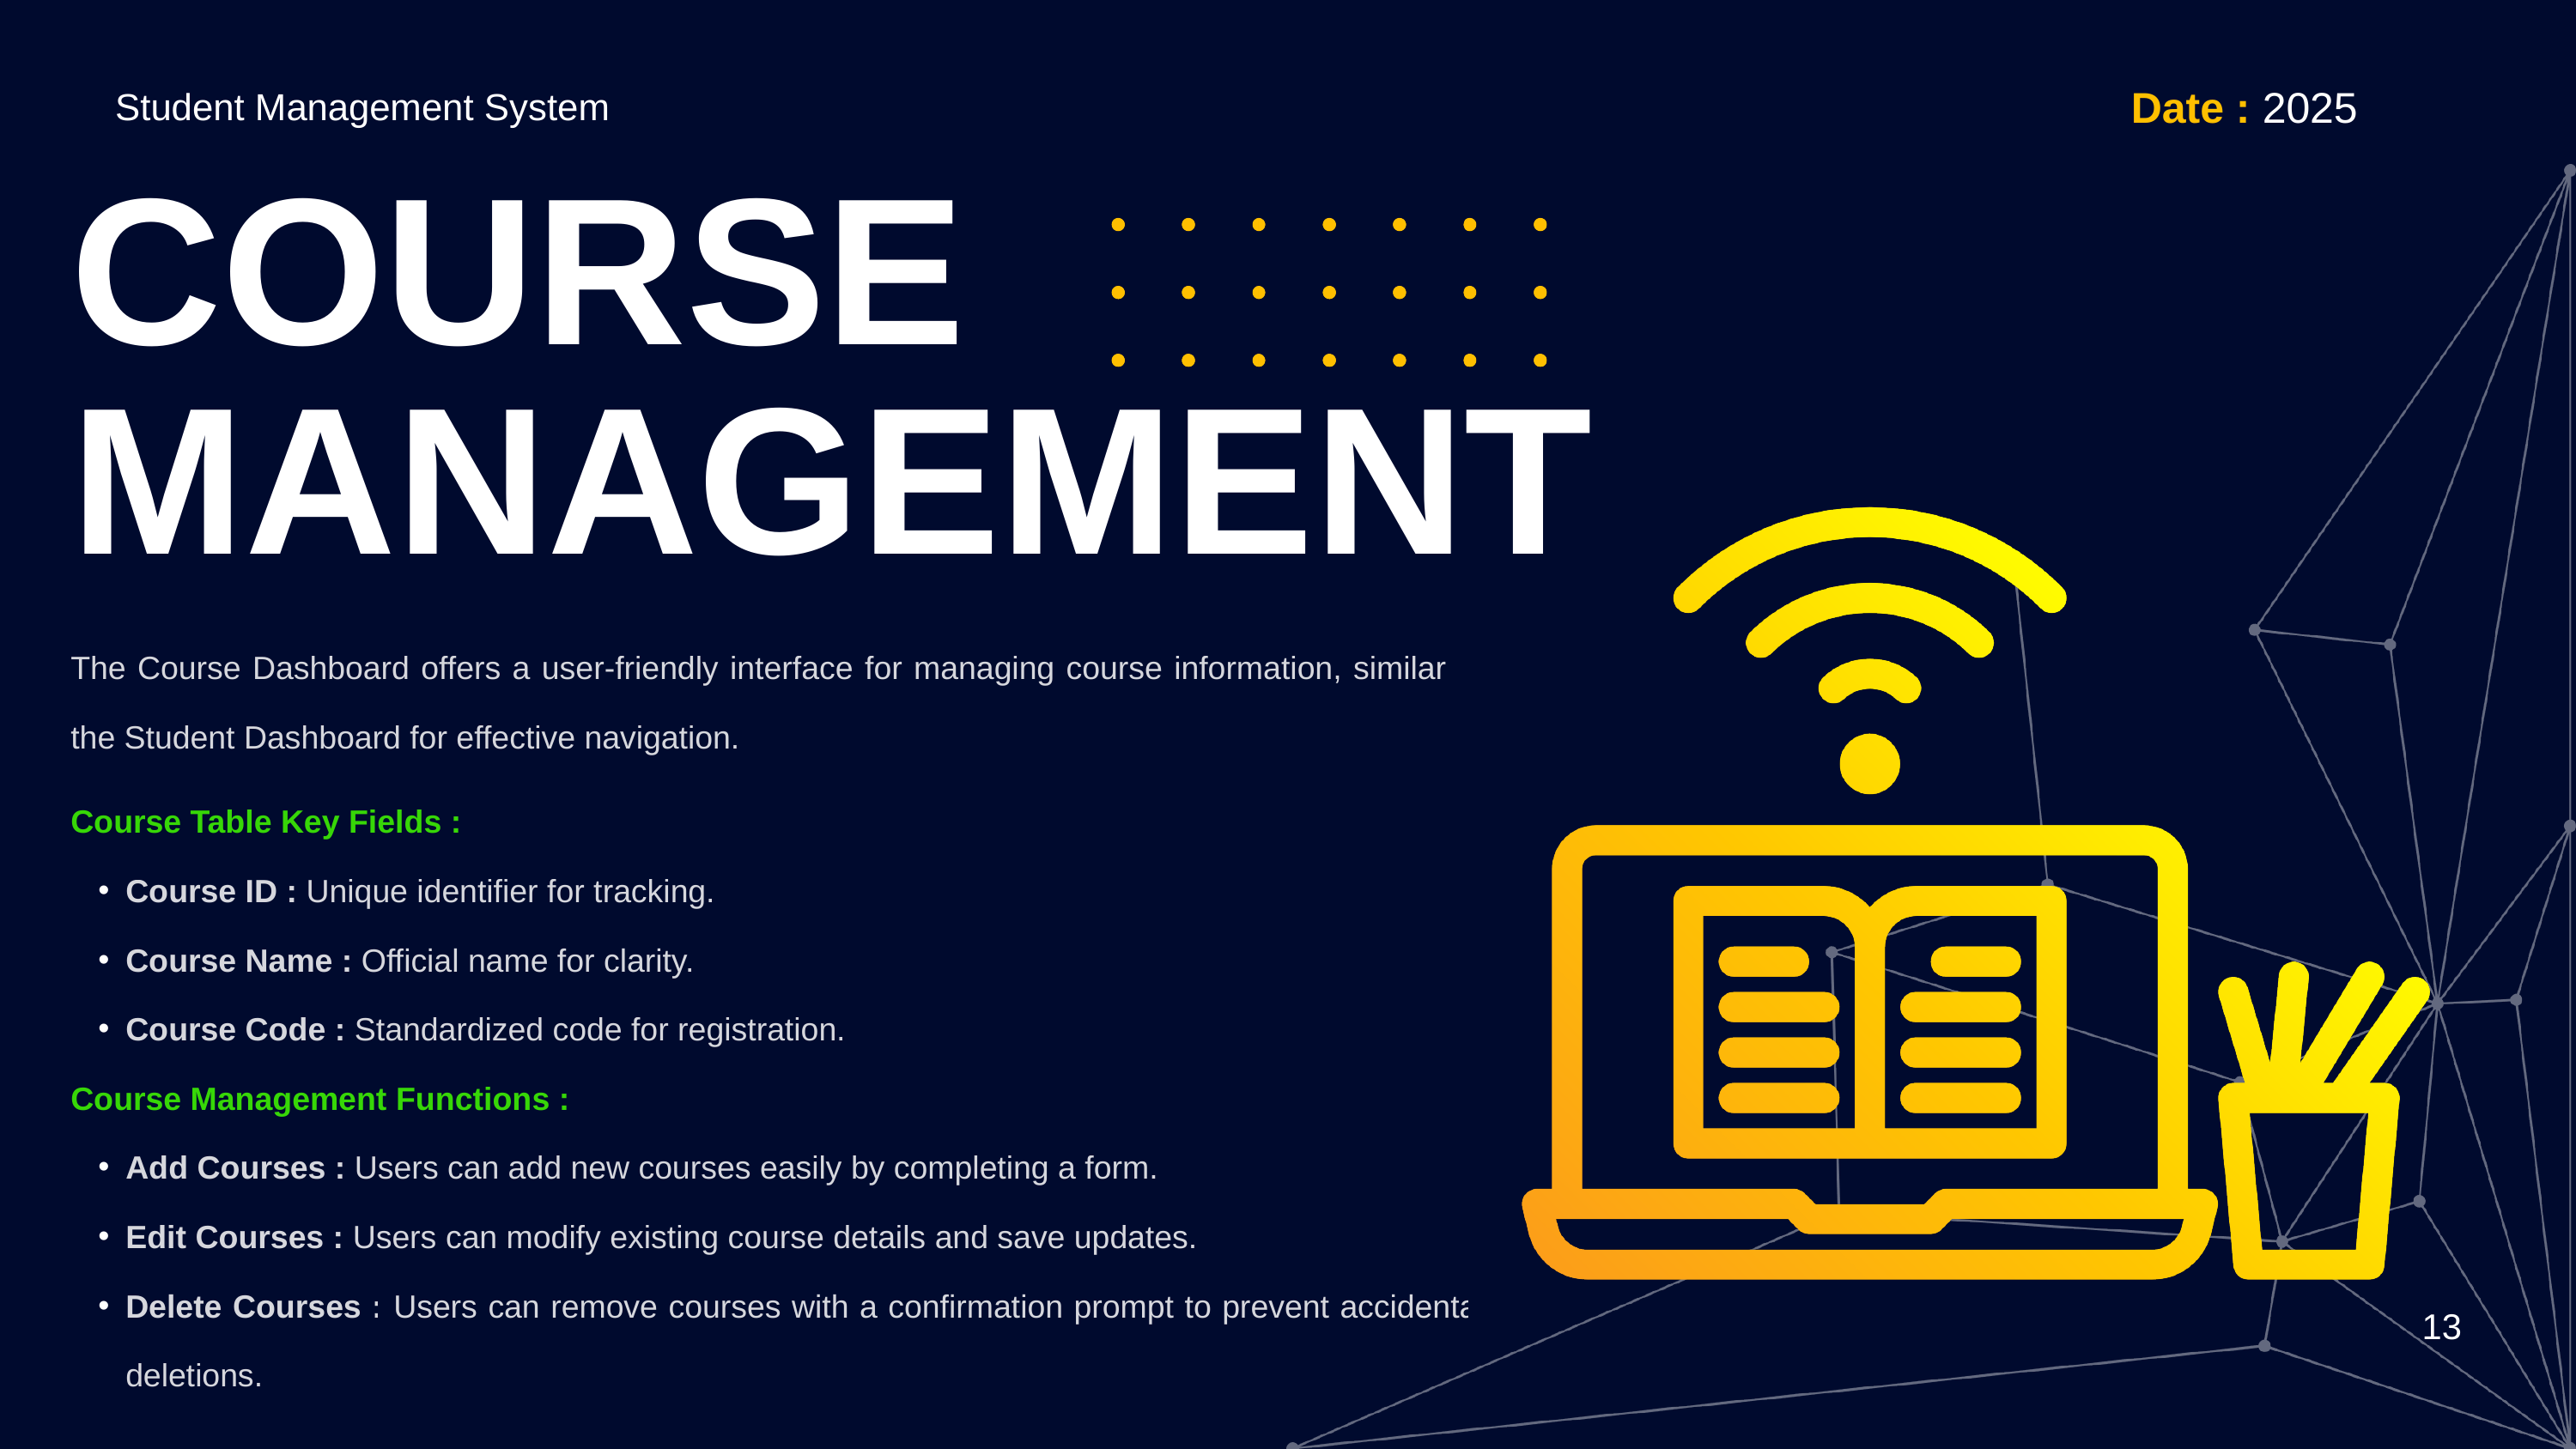

Date : 2025
Student Management System

COURSE MANAGEMENT

The Course Dashboard offers a user-friendly interface for managing course information, similar to the Student Dashboard for effective navigation.

Course Table Key Fields :
Course ID : Unique identifier for tracking.
Course Name : Official name for clarity.
Course Code : Standardized code for registration.
Course Management Functions :
Add Courses : Users can add new courses easily by completing a form.
Edit Courses : Users can modify existing course details and save updates.
Delete Courses : Users can remove courses with a confirmation prompt to prevent accidental deletions.
13